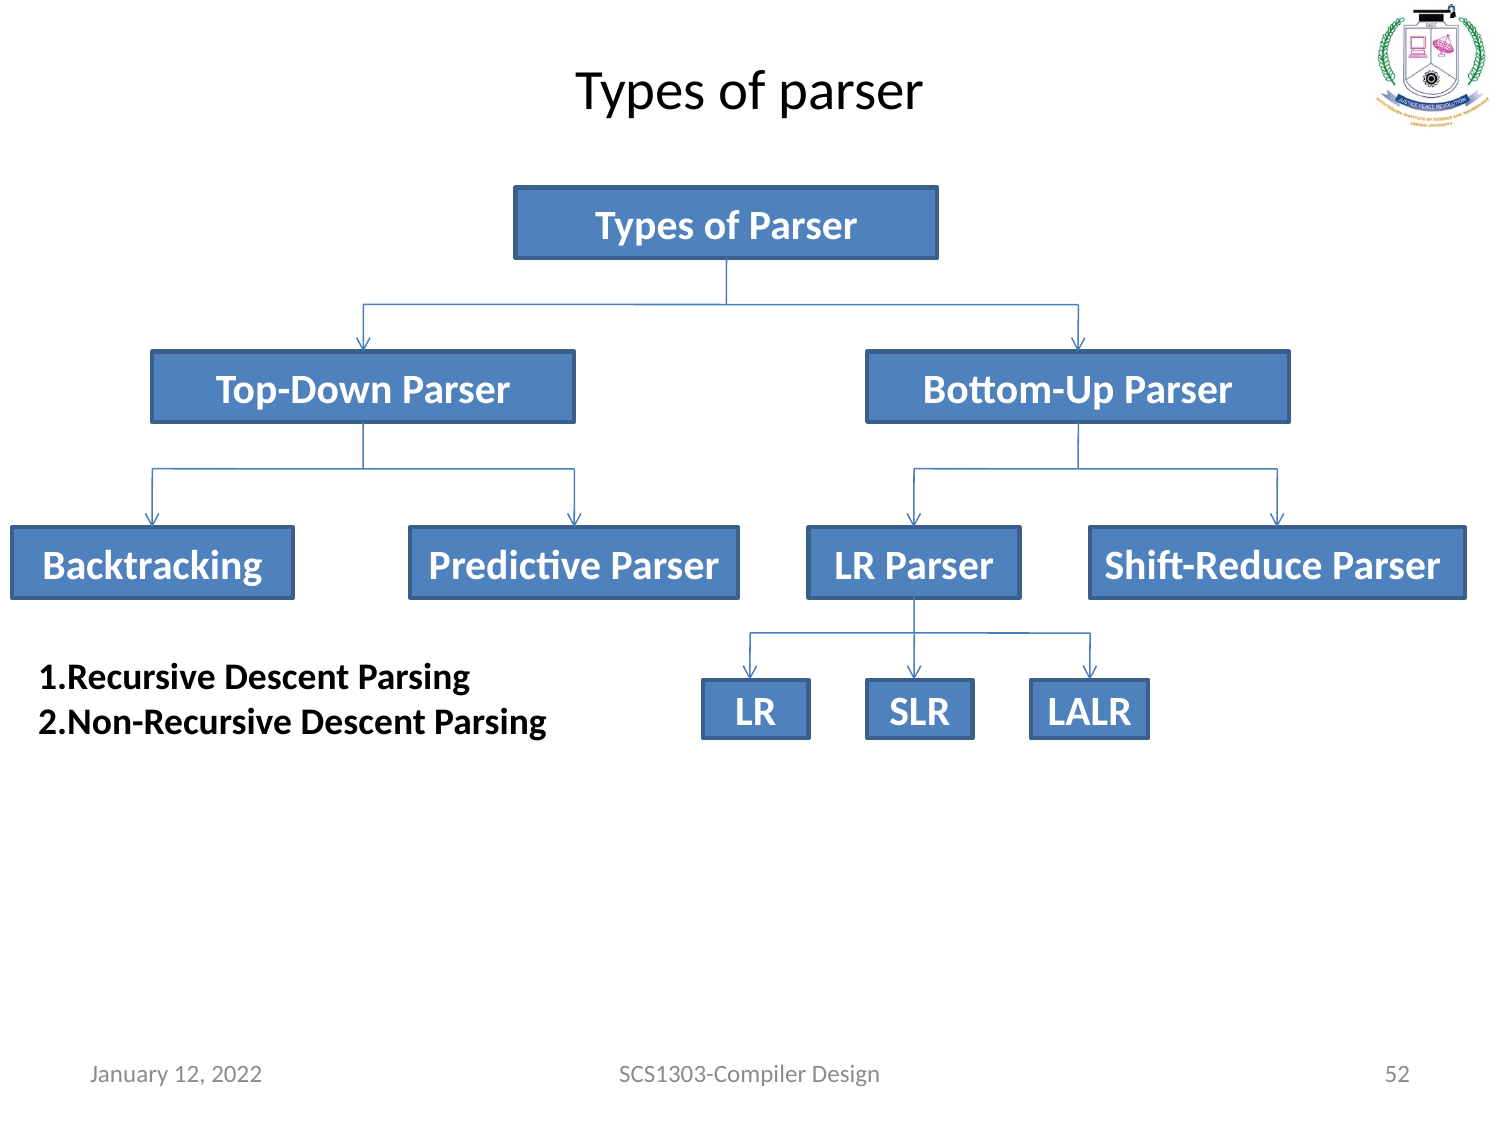

# Types of parser
Types of Parser
Top-Down Parser
Bottom-Up Parser
Backtracking
Predictive Parser
LR Parser
Shift-Reduce Parser
1.Recursive Descent Parsing
2.Non-Recursive Descent Parsing
LR
SLR
LALR
January 12, 2022
SCS1303-Compiler Design
52